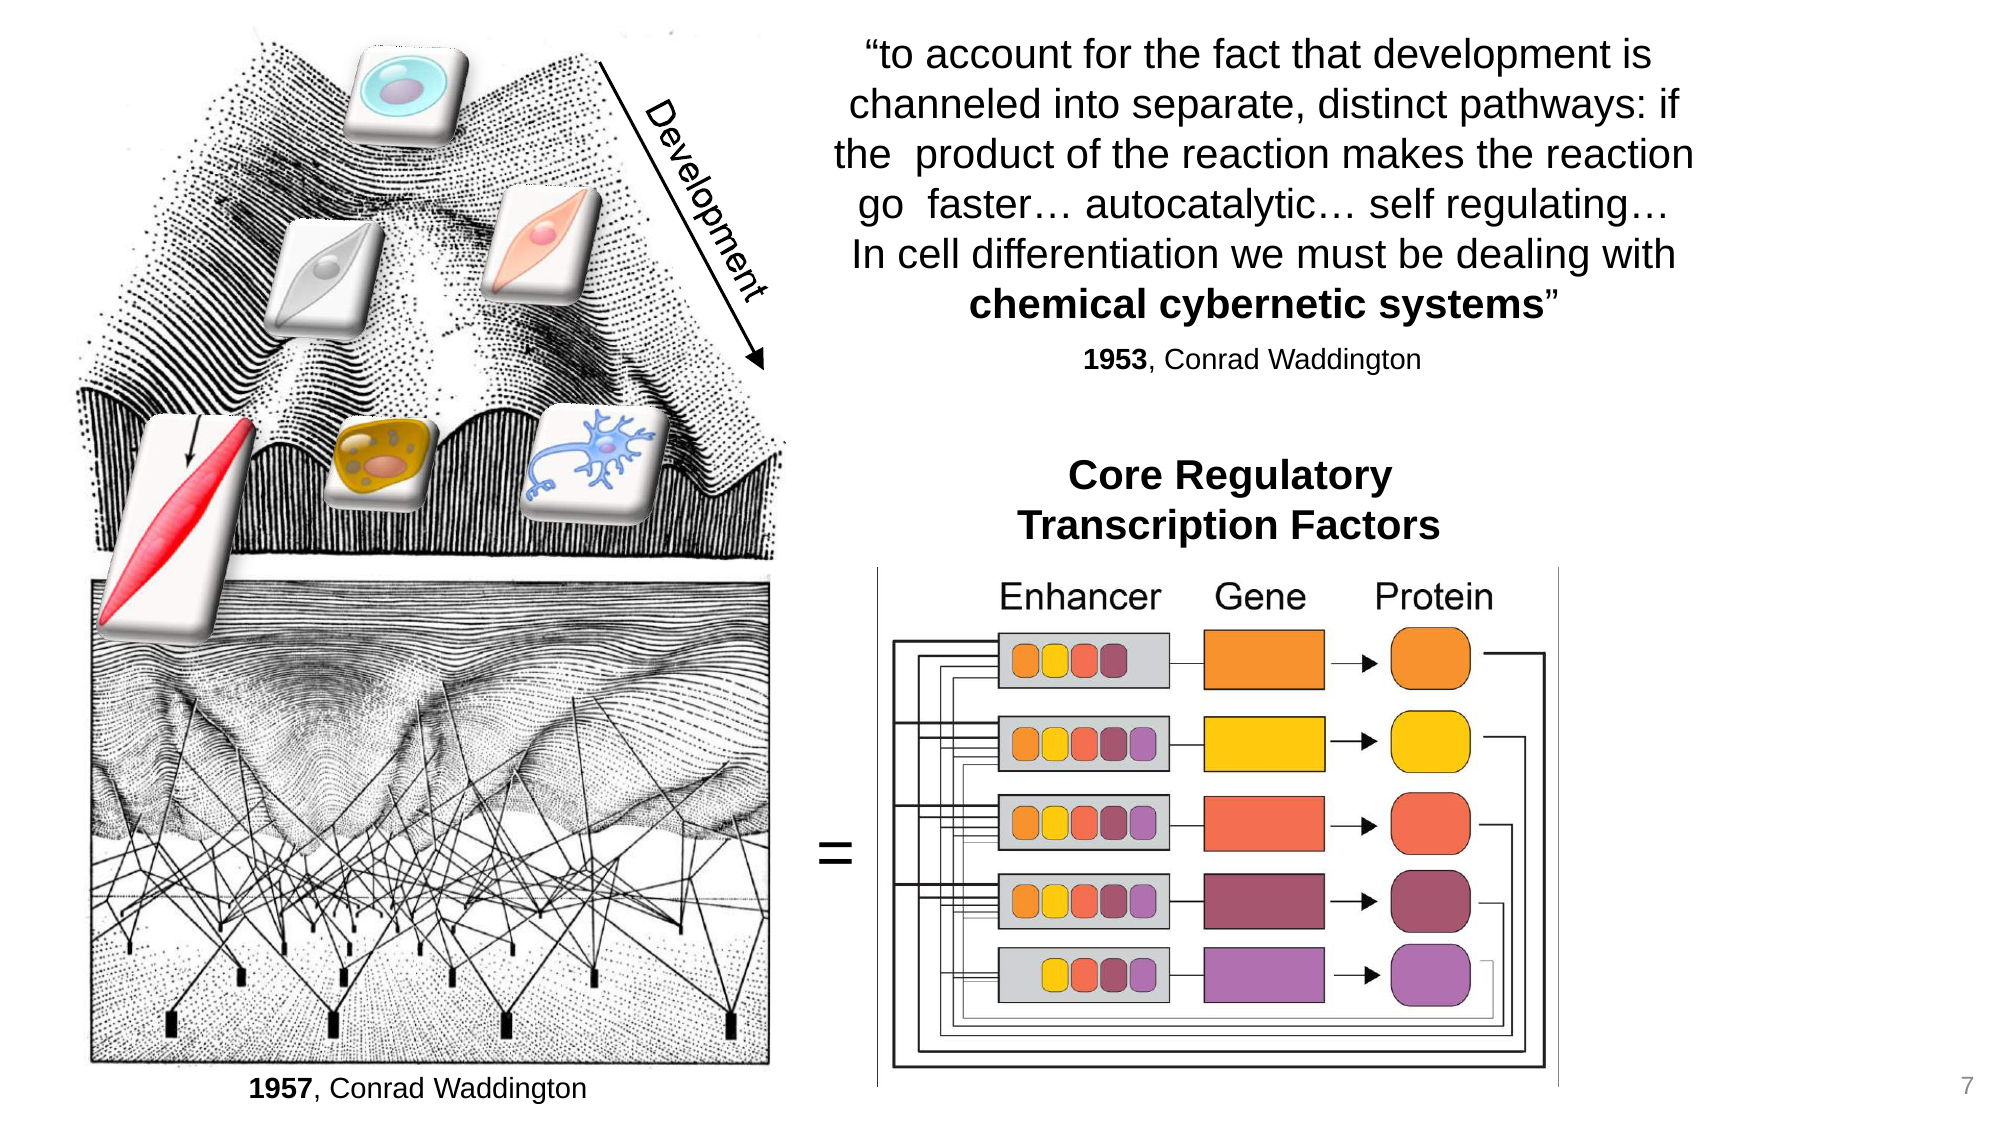

# “to account for the fact that development is  channeled into separate, distinct pathways: if the  product of the reaction makes the reaction go  faster… autocatalytic… self regulating…

In cell differentiation we must be dealing with
chemical cybernetic systems”
1953, Conrad Waddington

Core Regulatory  Transcription Factors

=
1957, Conrad Waddington
7